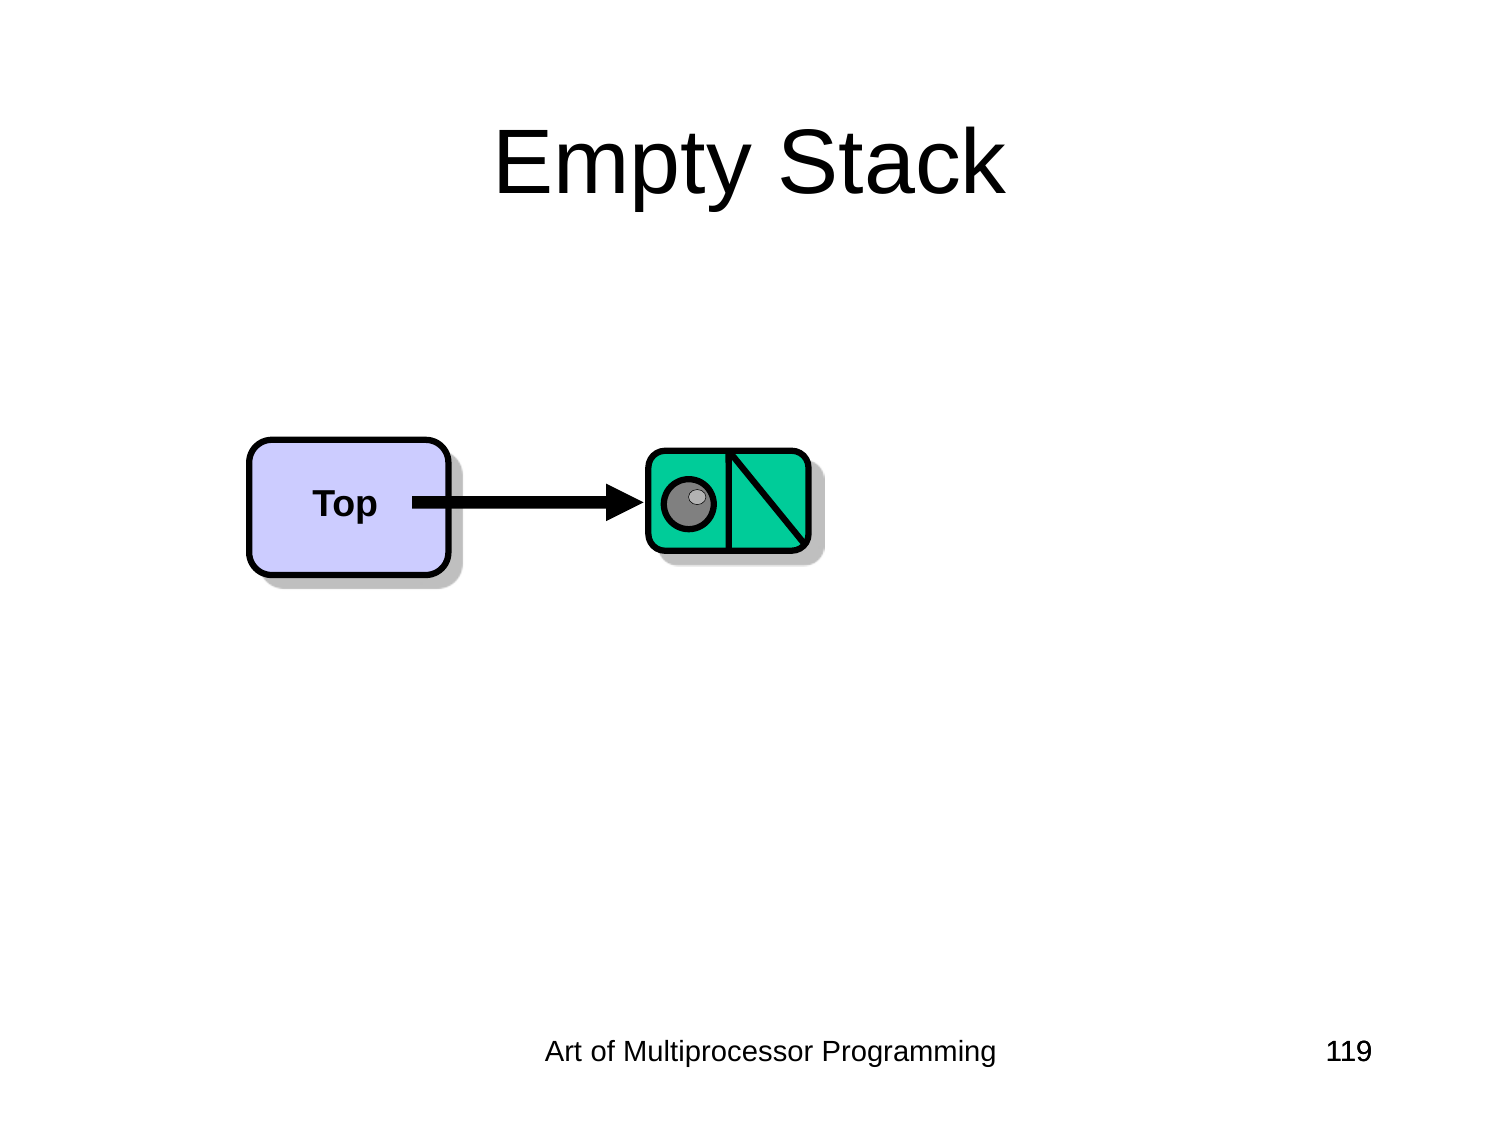

Empty Stack

Top

Art of Multiprocessor Programming
119
119